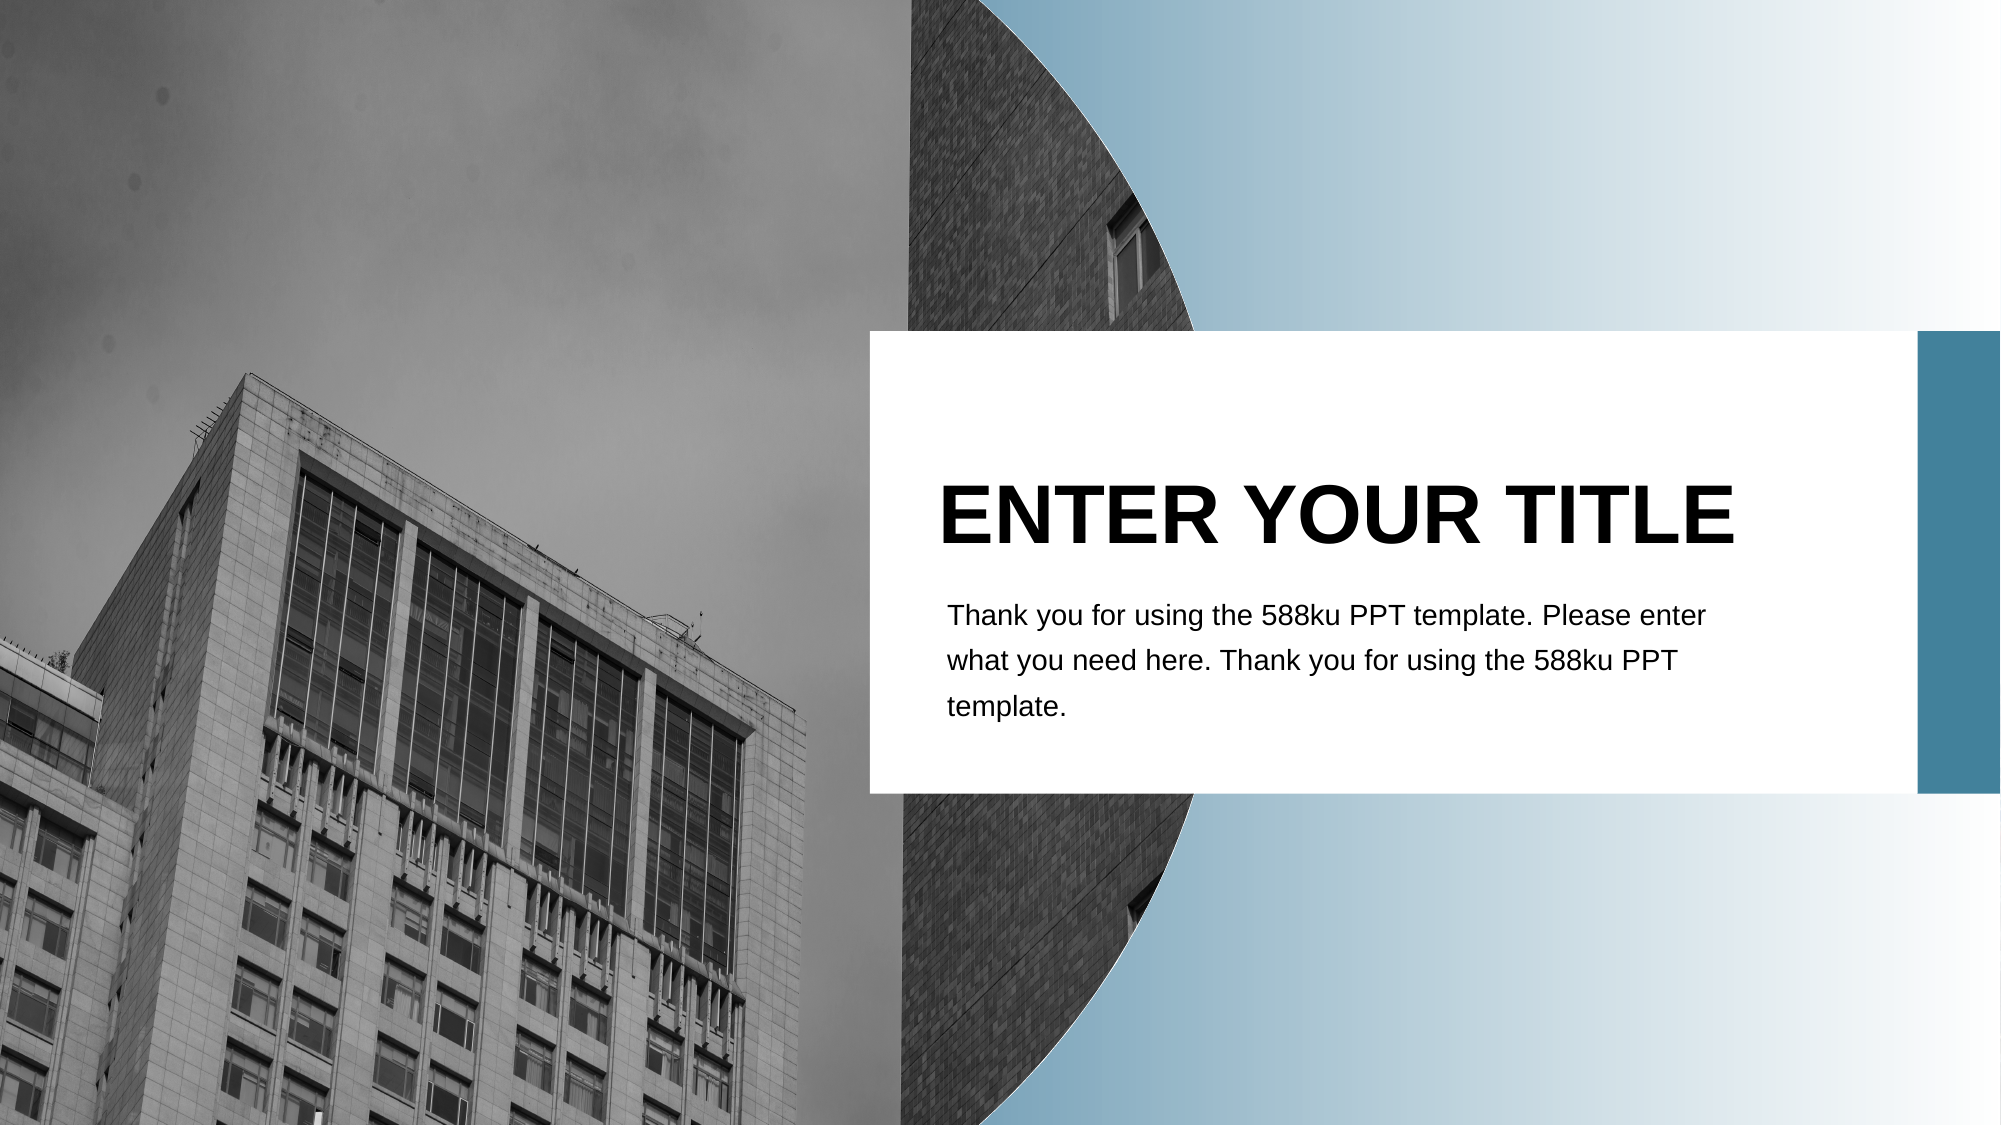

ENTER YOUR TITLE
Thank you for using the 588ku PPT template. Please enter what you need here. Thank you for using the 588ku PPT template.